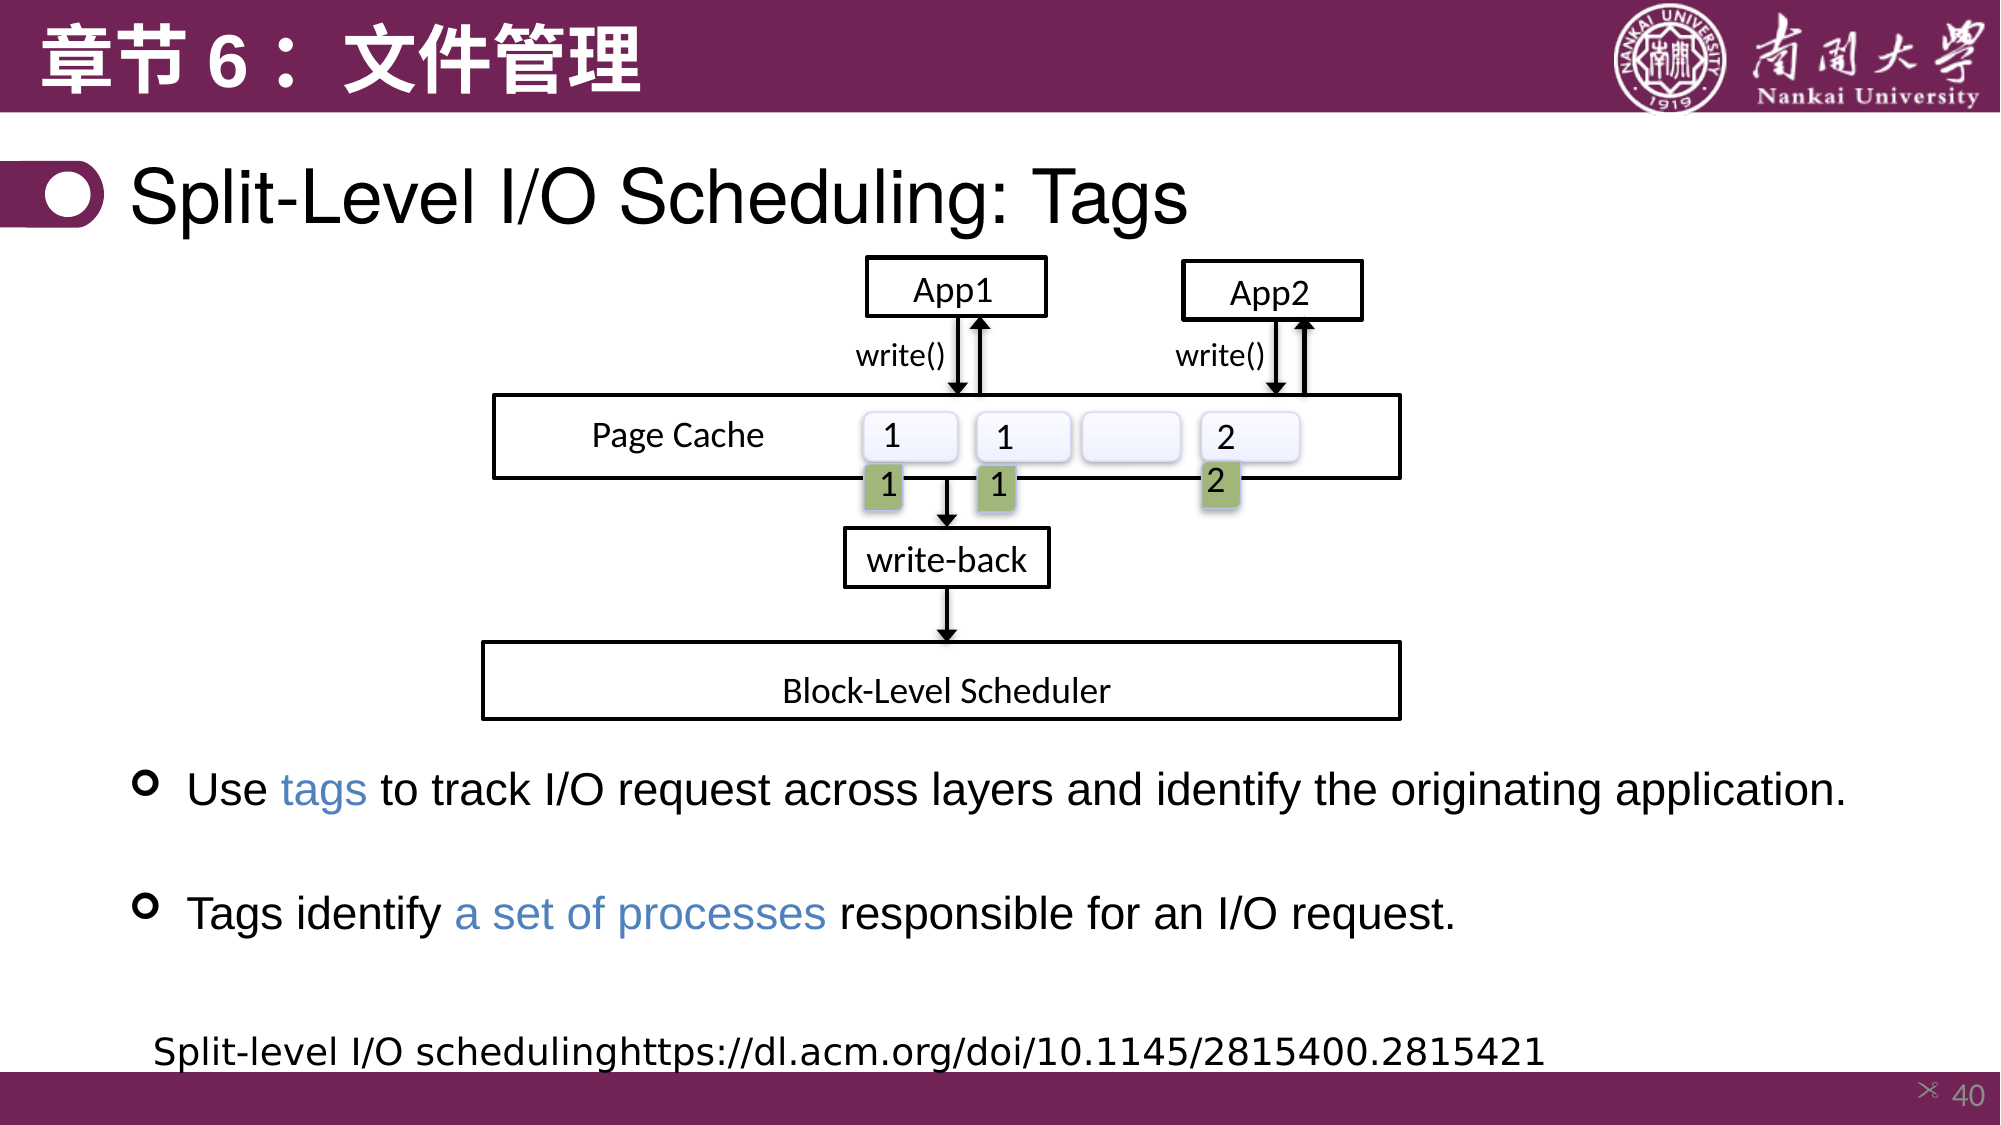

# Split-Level I/O Scheduling: Tags
App1

App2

write()
write()

Page Cache
1
1
2

2

1

1

write-back

Block-Level Scheduler
Use tags to track I/O request across layers and identify the originating application.
Tags identify a set of processes responsible for an I/O request.
Split-level I/O schedulinghttps://dl.acm.org/doi/10.1145/2815400.2815421
40